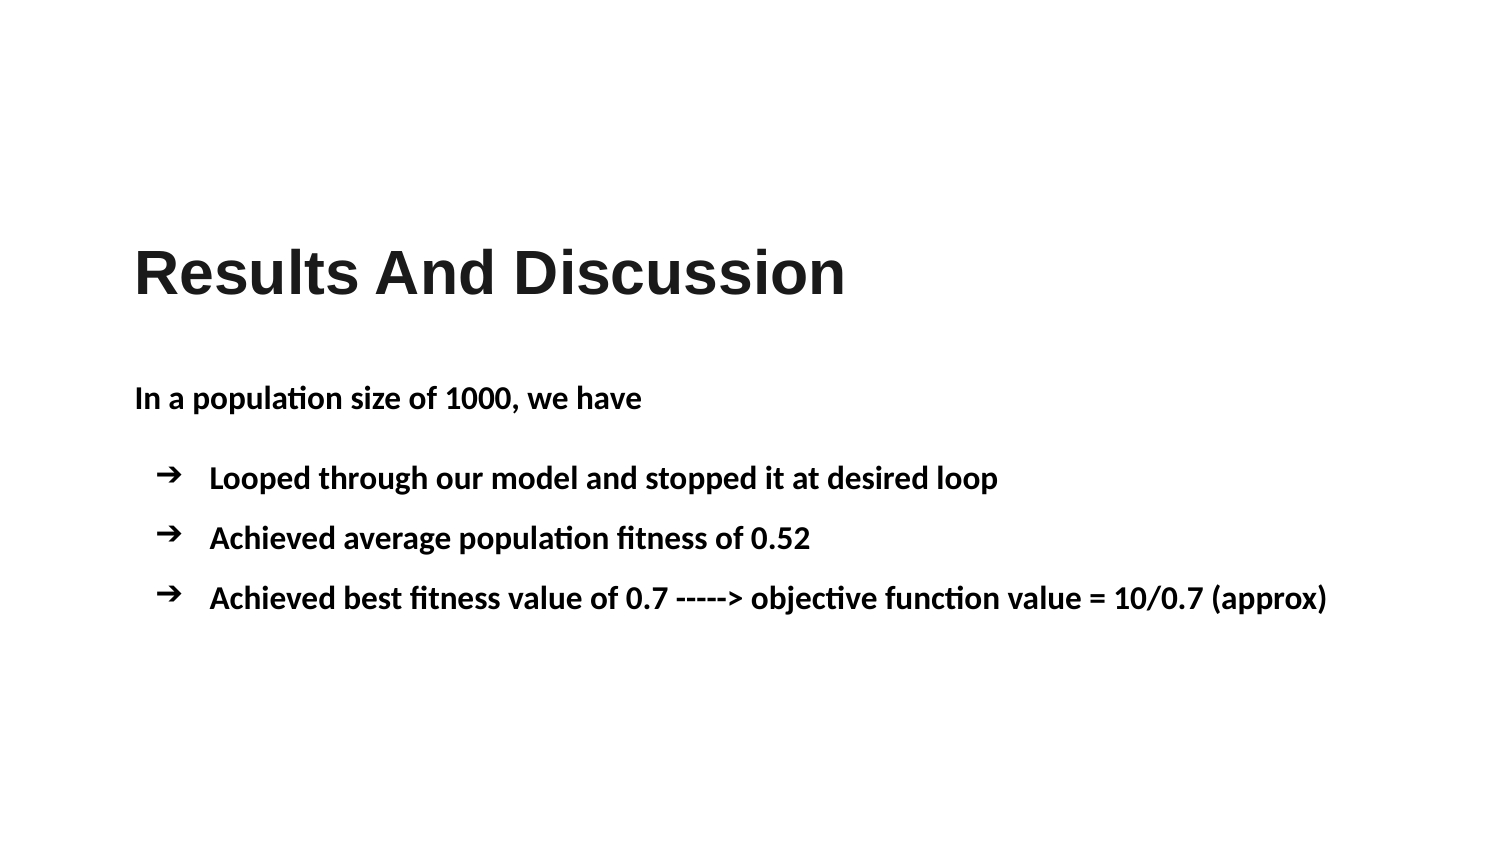

# Results And Discussion
In a population size of 1000, we have
Looped through our model and stopped it at desired loop
Achieved average population fitness of 0.52
Achieved best fitness value of 0.7 -----> objective function value = 10/0.7 (approx)